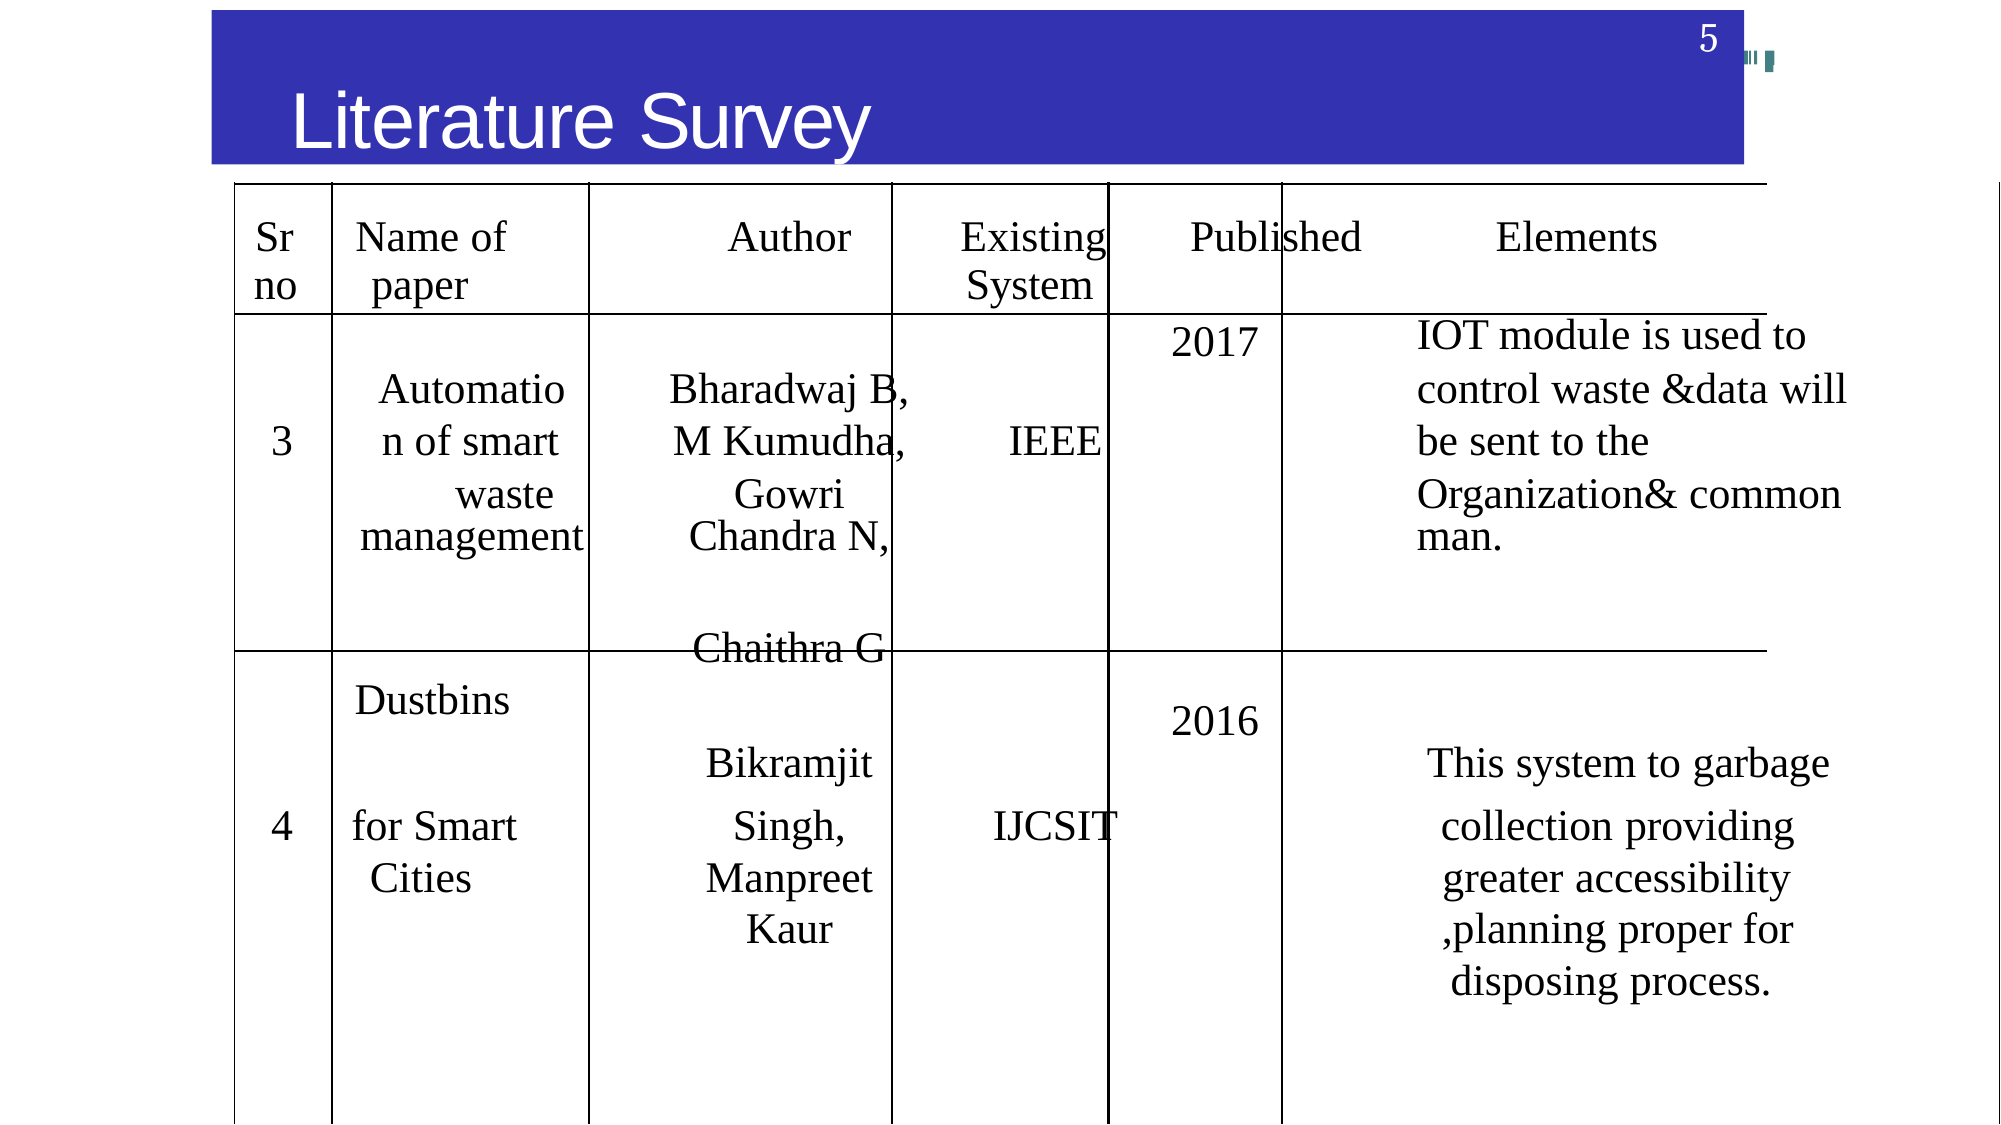

5

# Literature Survey

| Sr no | Name of paper | Author | Existing System | Published | Elements |
| --- | --- | --- | --- | --- | --- |
|  |  |  |  | 2017 | IOT module is used to |
|  | Automatio | Bharadwaj B, |  |  | control waste &data will |
| 3 | n of smart | M Kumudha, | IEEE |  | be sent to the |
|  | waste | Gowri |  |  | Organization& common |
|  | management | Chandra N, |  |  | man. |
|  |  | Chaithra G |  |  |  |
|  | Dustbins | Bikramjit |  | 2016 | This system to garbage |
| 4 | for Smart | Singh, | IJCSIT |  | collection providing |
|  | Cities | Manpreet |  |  | greater accessibility |
|  |  | Kaur |  |  | ,planning proper for |
|  |  |  |  |  | disposing process. |